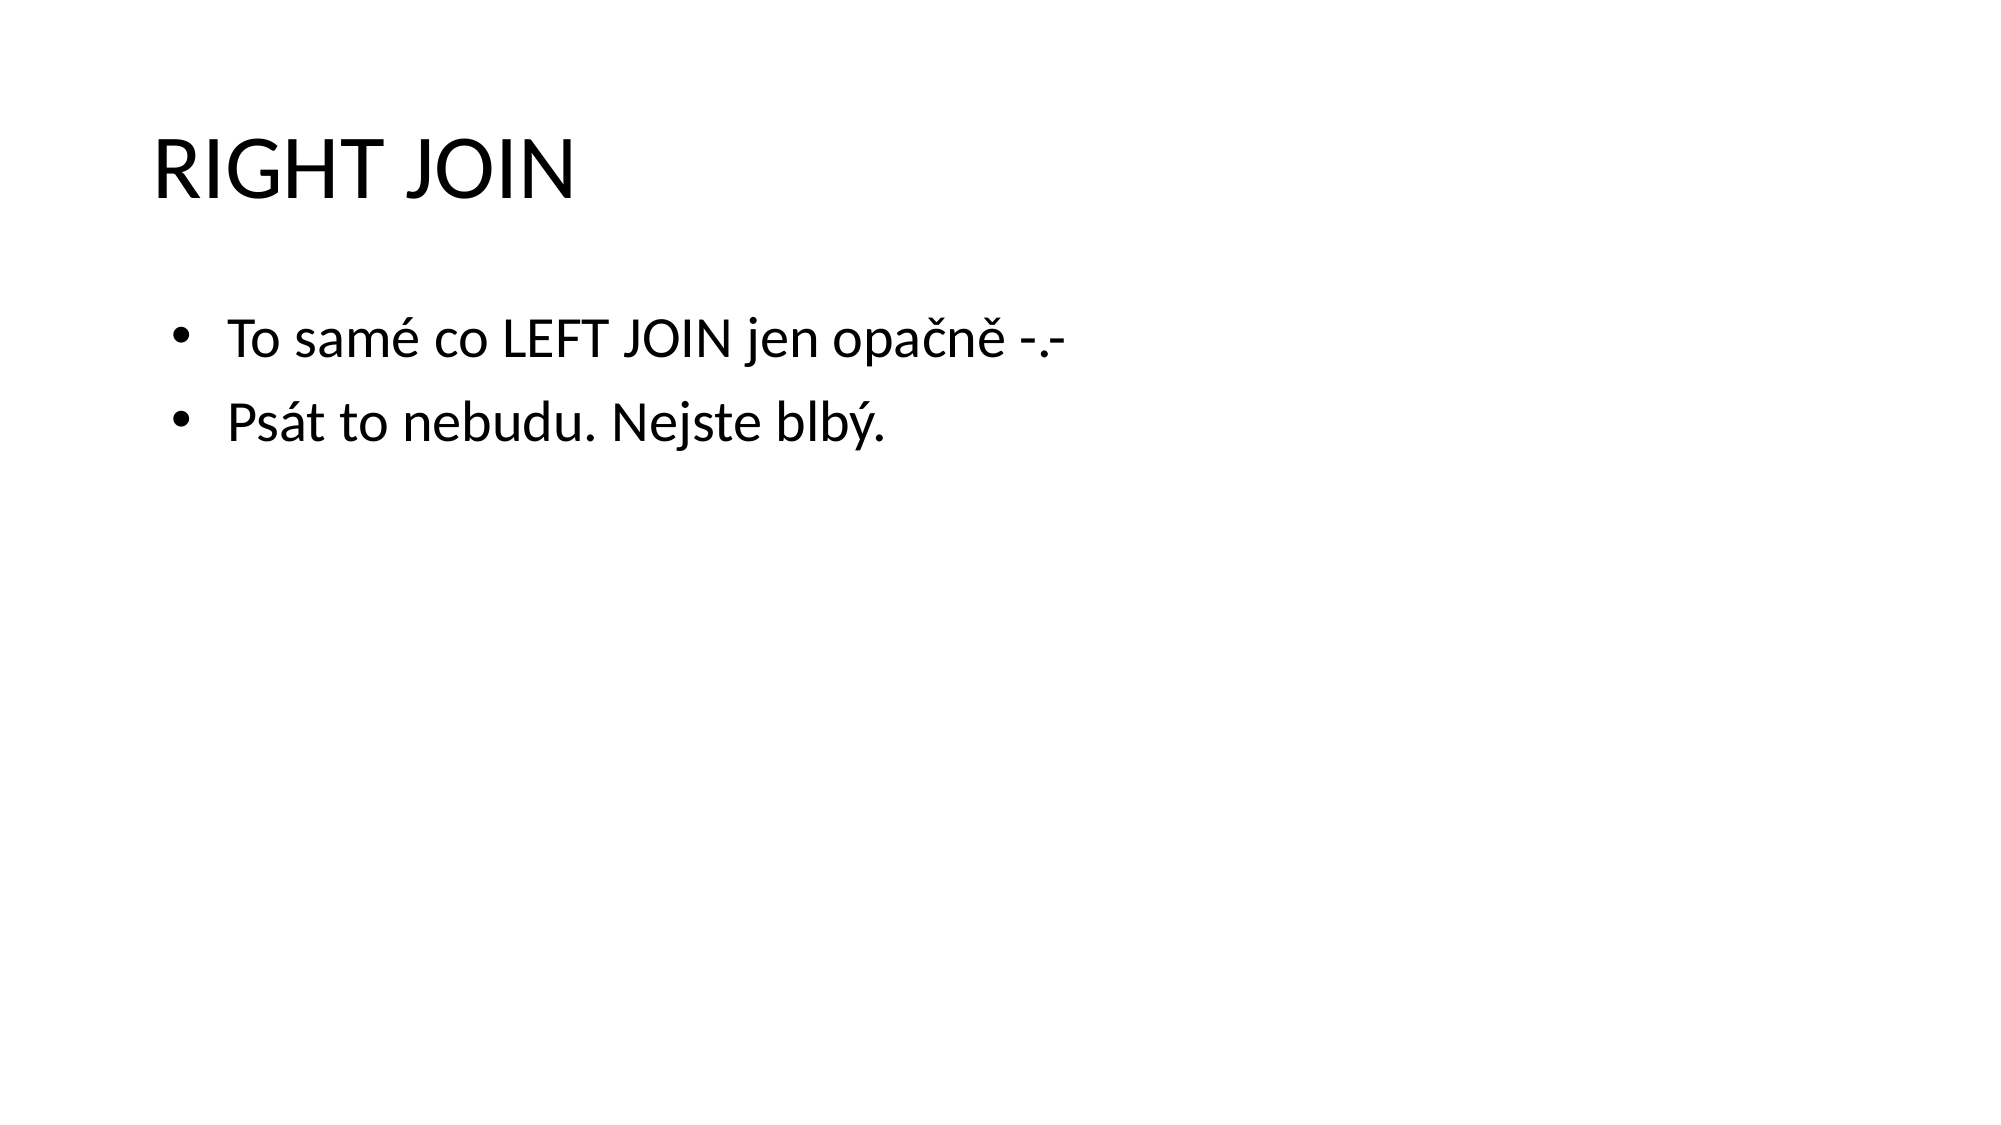

# RIGHT JOIN
To samé co LEFT JOIN jen opačně -.-
Psát to nebudu. Nejste blbý.